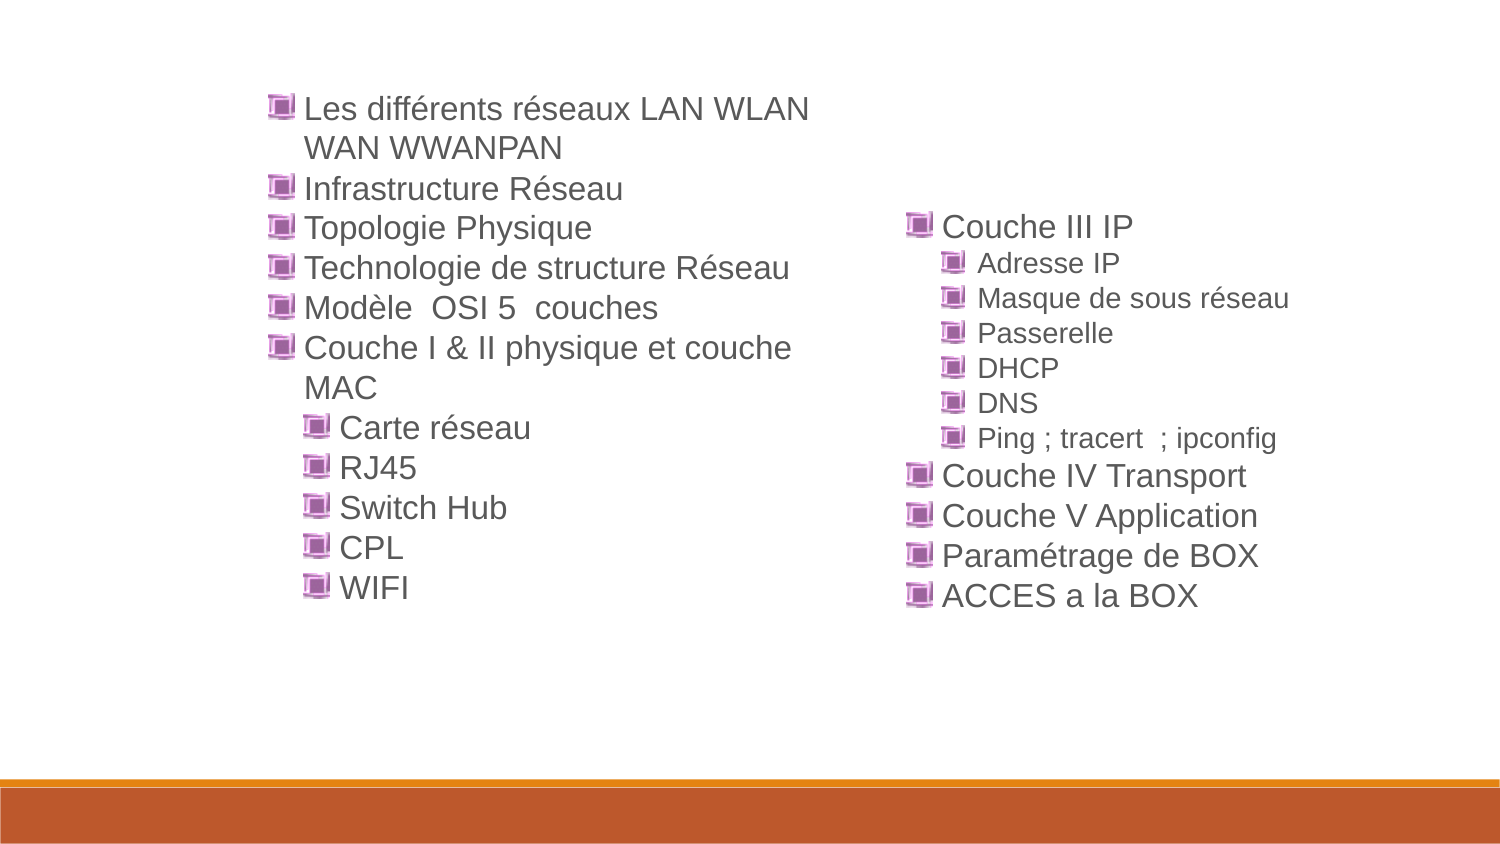

Les différents réseaux LAN WLAN WAN WWANPAN
Infrastructure Réseau
Topologie Physique
Technologie de structure Réseau
Modèle  OSI 5  couches
Couche I & II physique et couche MAC
Carte réseau
RJ45
Switch Hub
CPL
WIFI

Couche III IP
Adresse IP
Masque de sous réseau
Passerelle
DHCP
DNS
Ping ; tracert  ; ipconfig
Couche IV Transport
Couche V Application
Paramétrage de BOX
ACCES a la BOX